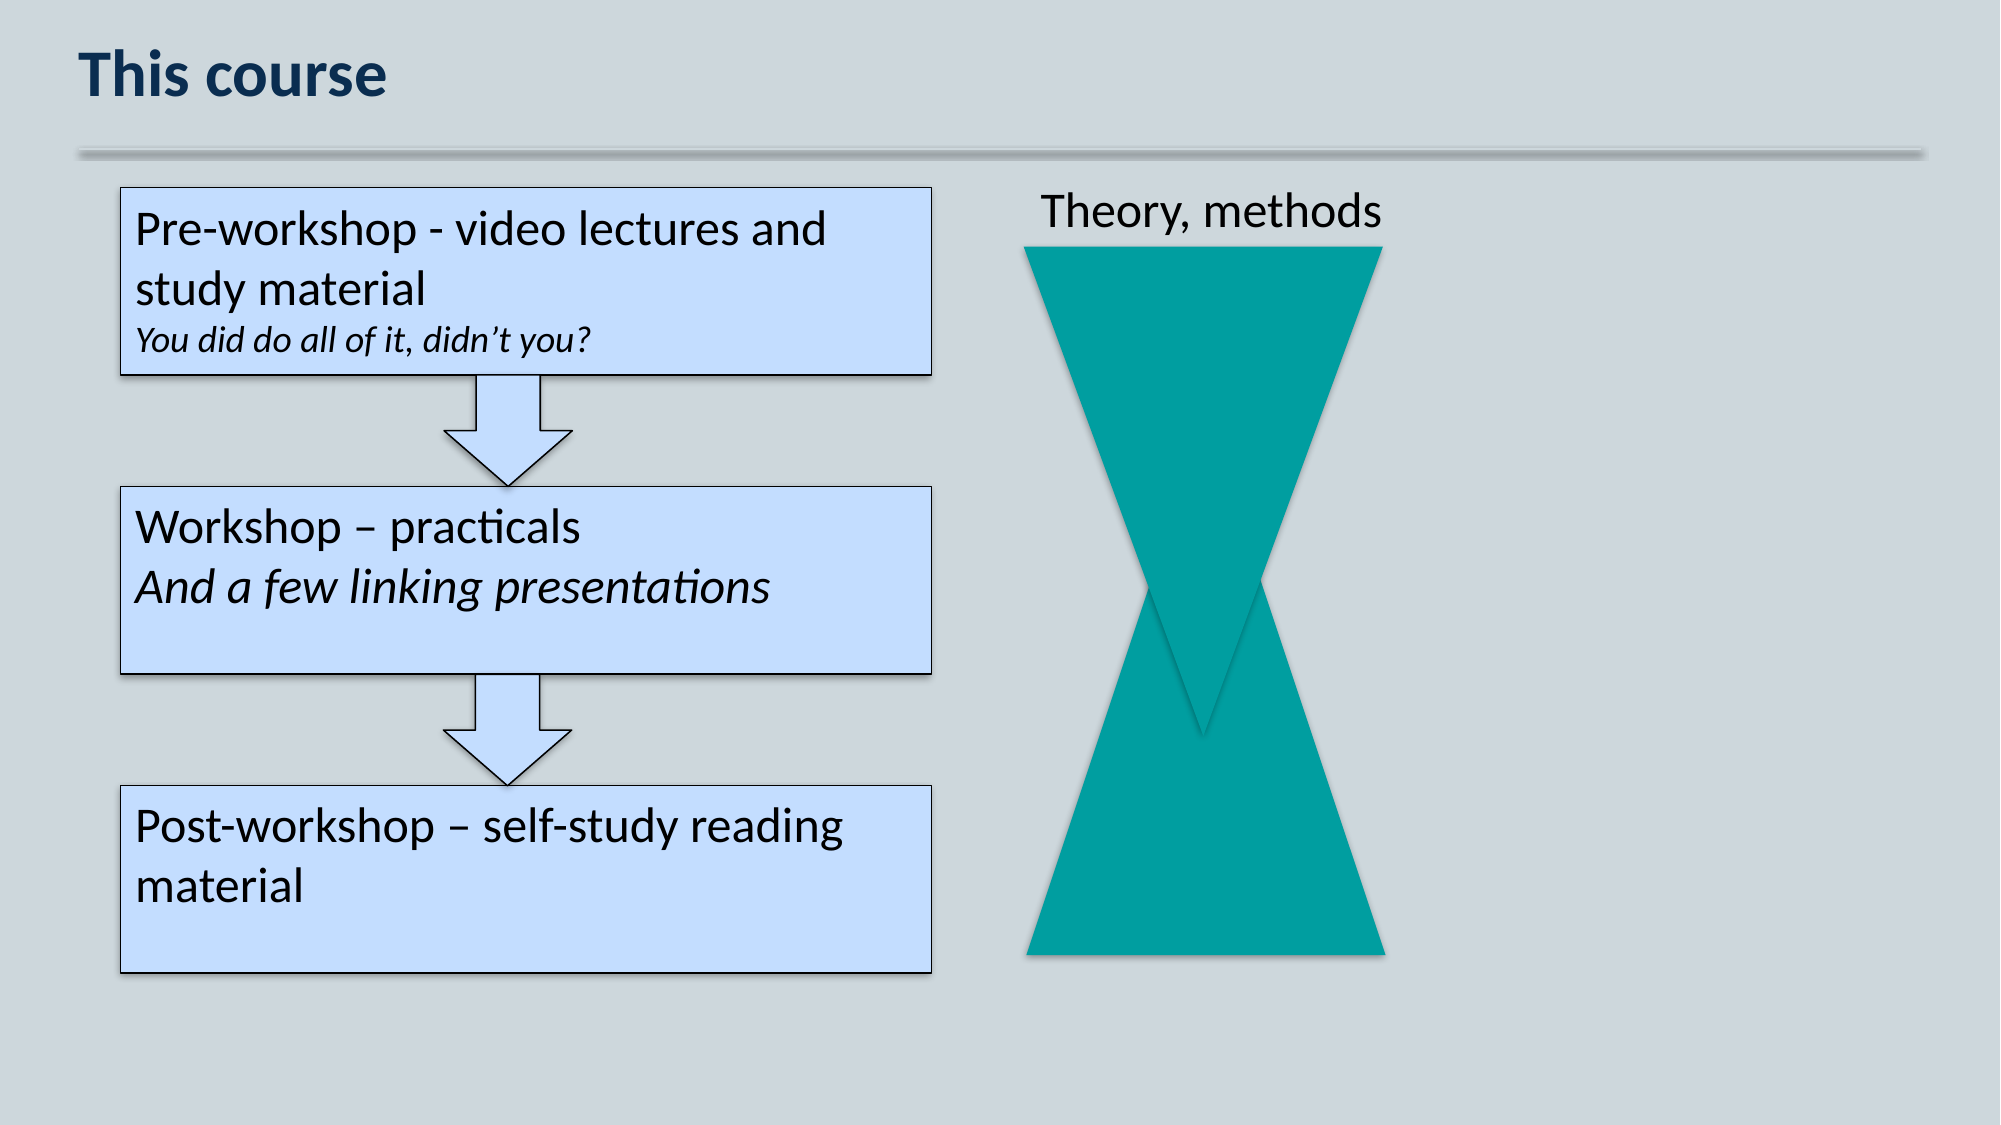

# This course
Theory, methods
Pre-workshop - video lectures and study material
You did do all of it, didn’t you?

Workshop – practicals
And a few linking presentations

Post-workshop – self-study reading material